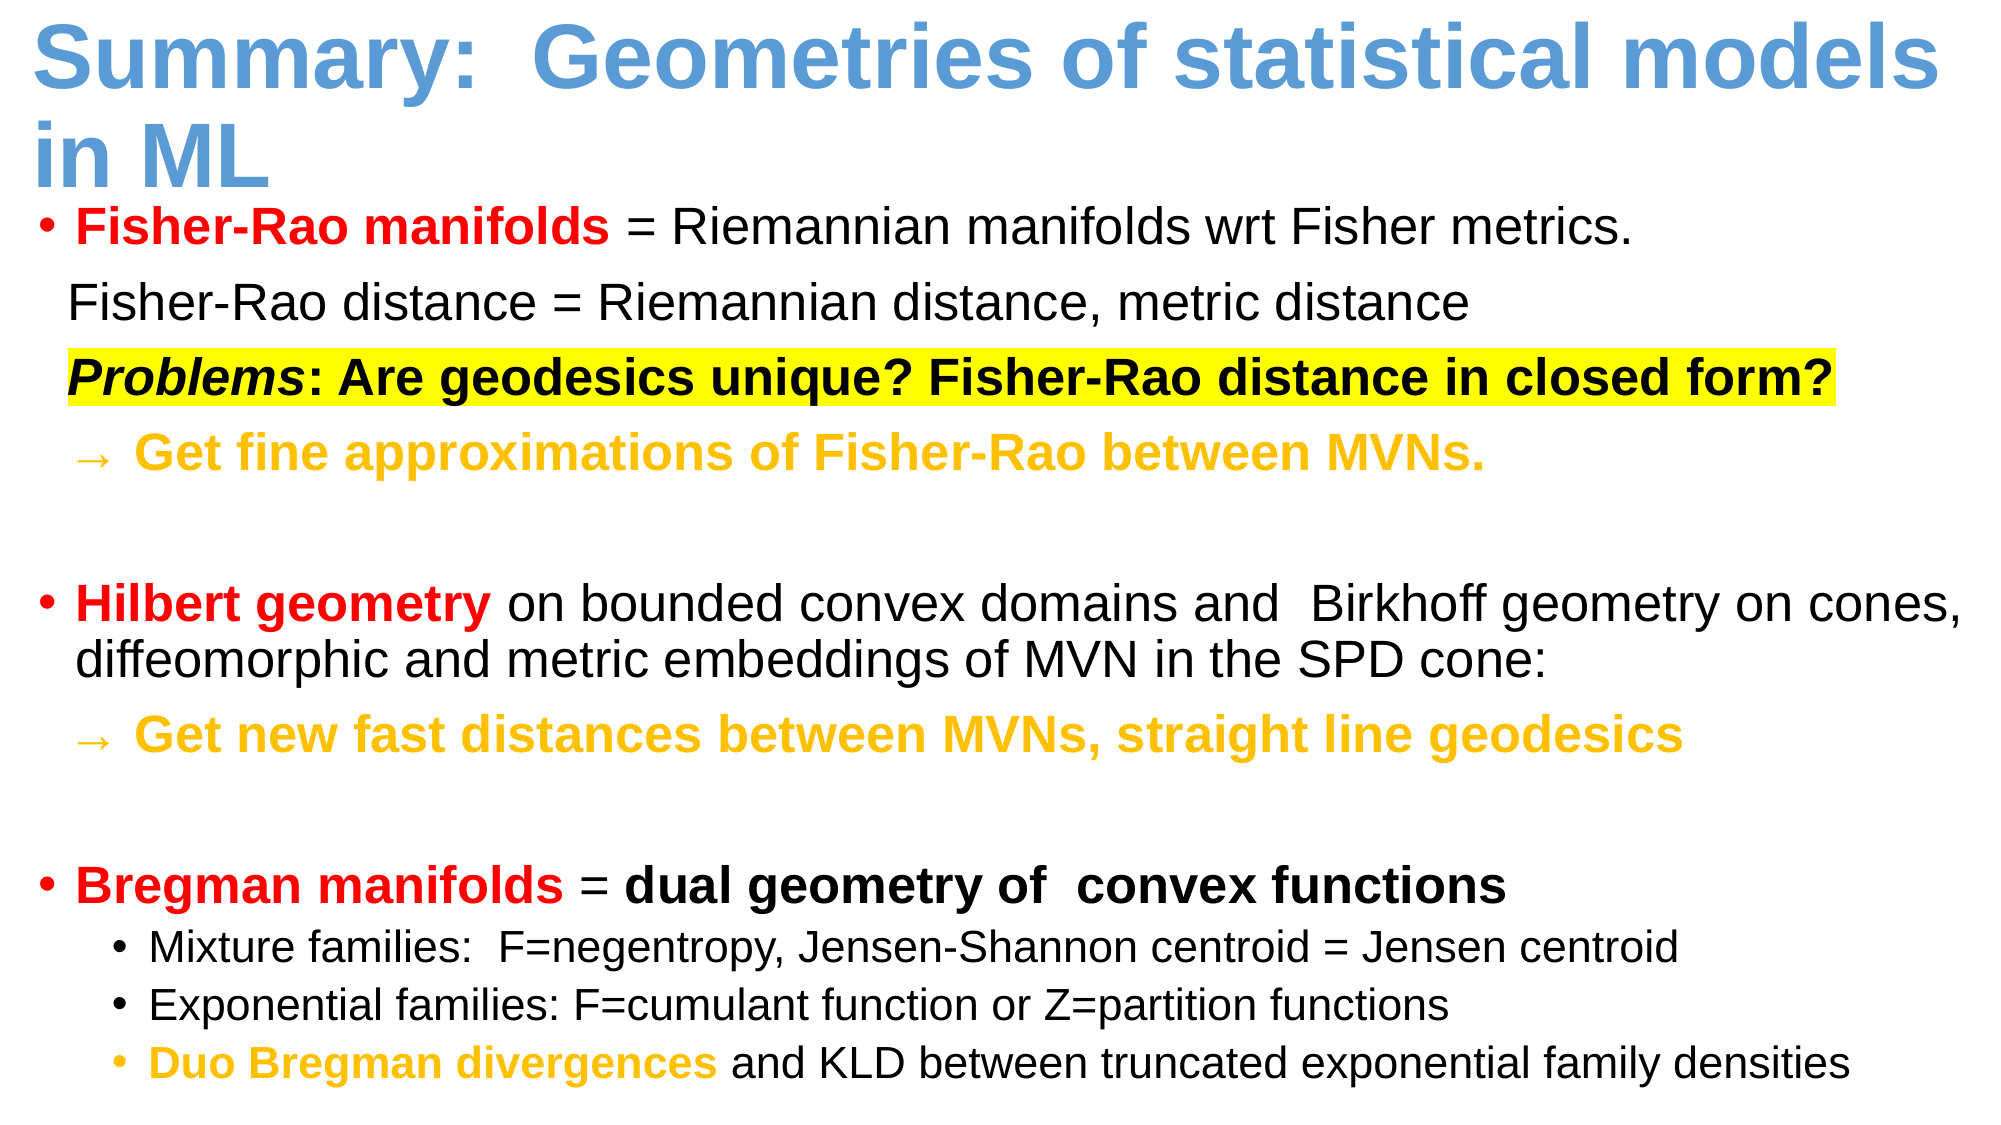

# Summary:  Geometries of statistical models in ML
Fisher-Rao manifolds = Riemannian manifolds wrt Fisher metrics.
  Fisher-Rao distance = Riemannian distance, metric distance
  Problems: Are geodesics unique? Fisher-Rao distance in closed form?
  → Get fine approximations of Fisher-Rao between MVNs.

Hilbert geometry on bounded convex domains and  Birkhoff geometry on cones, diffeomorphic and metric embeddings of MVN in the SPD cone:
  → Get new fast distances between MVNs, straight line geodesics

Bregman manifolds = dual geometry of  convex functions
Mixture families:  F=negentropy, Jensen-Shannon centroid = Jensen centroid
Exponential families: F=cumulant function or Z=partition functions
Duo Bregman divergences and KLD between truncated exponential family densities